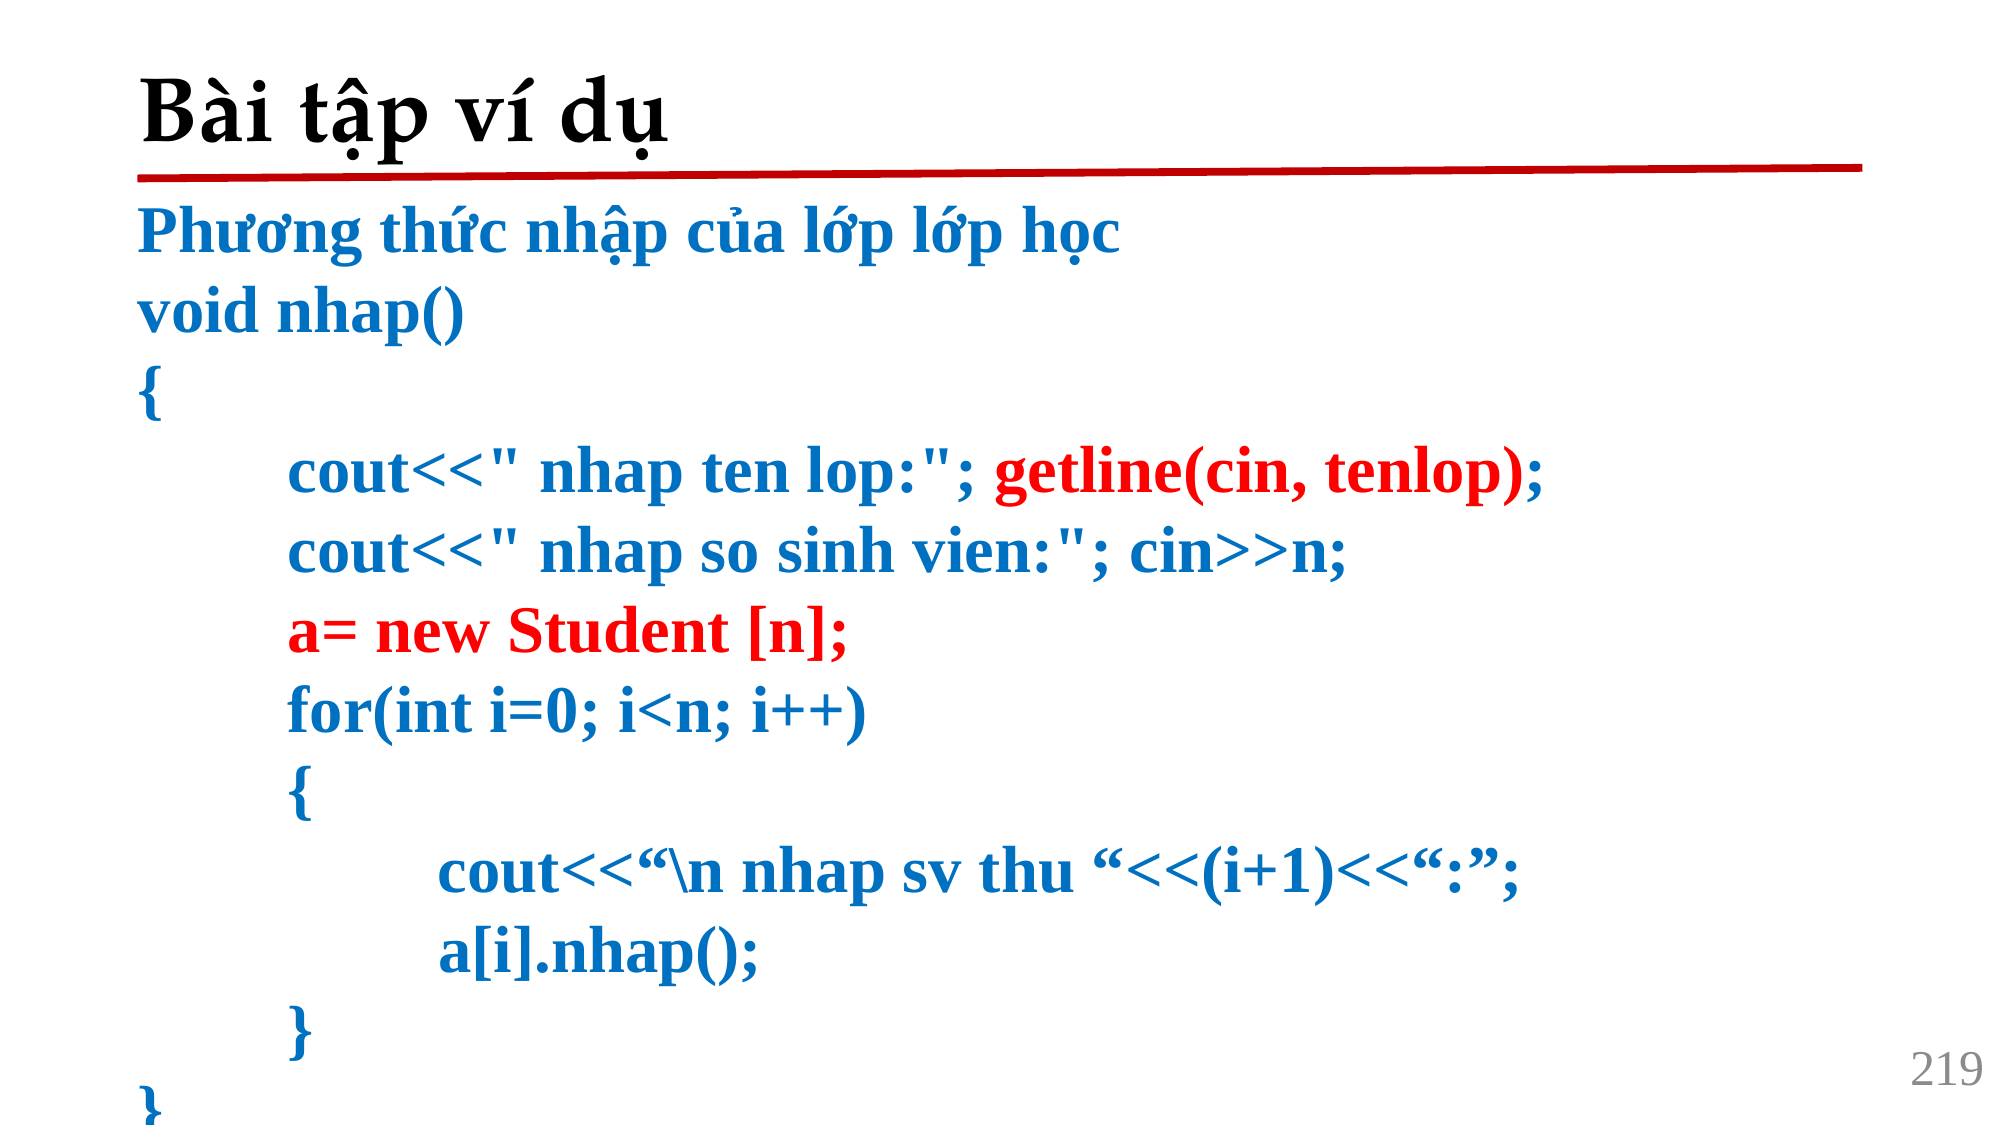

# Bài tập ví dụ
Phương thức nhập của lớp lớp học
void nhap()
{
	cout<<" nhap ten lop:"; getline(cin, tenlop);
	cout<<" nhap so sinh vien:"; cin>>n;
	a= new Student [n];
	for(int i=0; i<n; i++)
	{
		cout<<“\n nhap sv thu “<<(i+1)<<“:”; 			         a[i].nhap();
	}
}
219